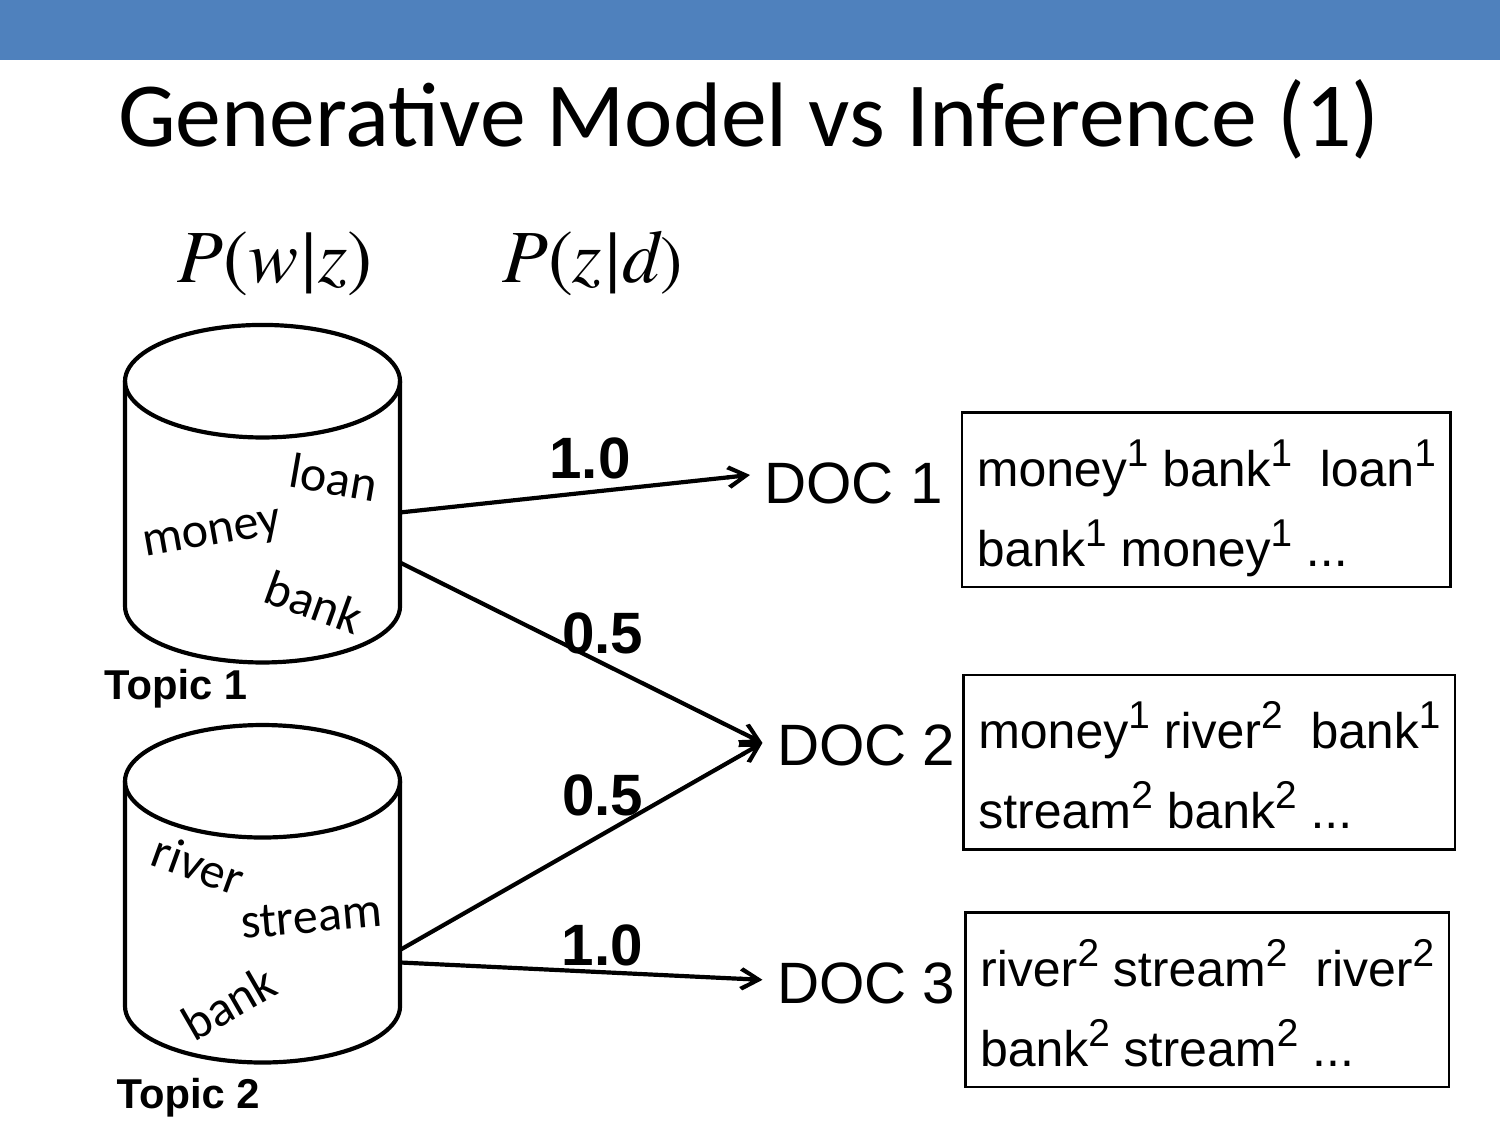

# Generative Model vs Inference (1)
P(w|z)
P(z|d)

Topic 1

Topic 2
1.0
money1 bank1  loan1
bank1 money1 ...
loan
money
bank
DOC 1
0.5
0.5
money1 river2  bank1
stream2 bank2 ...
DOC 2
river
stream
bank
1.0
river2 stream2  river2
bank2 stream2 ...
DOC 3